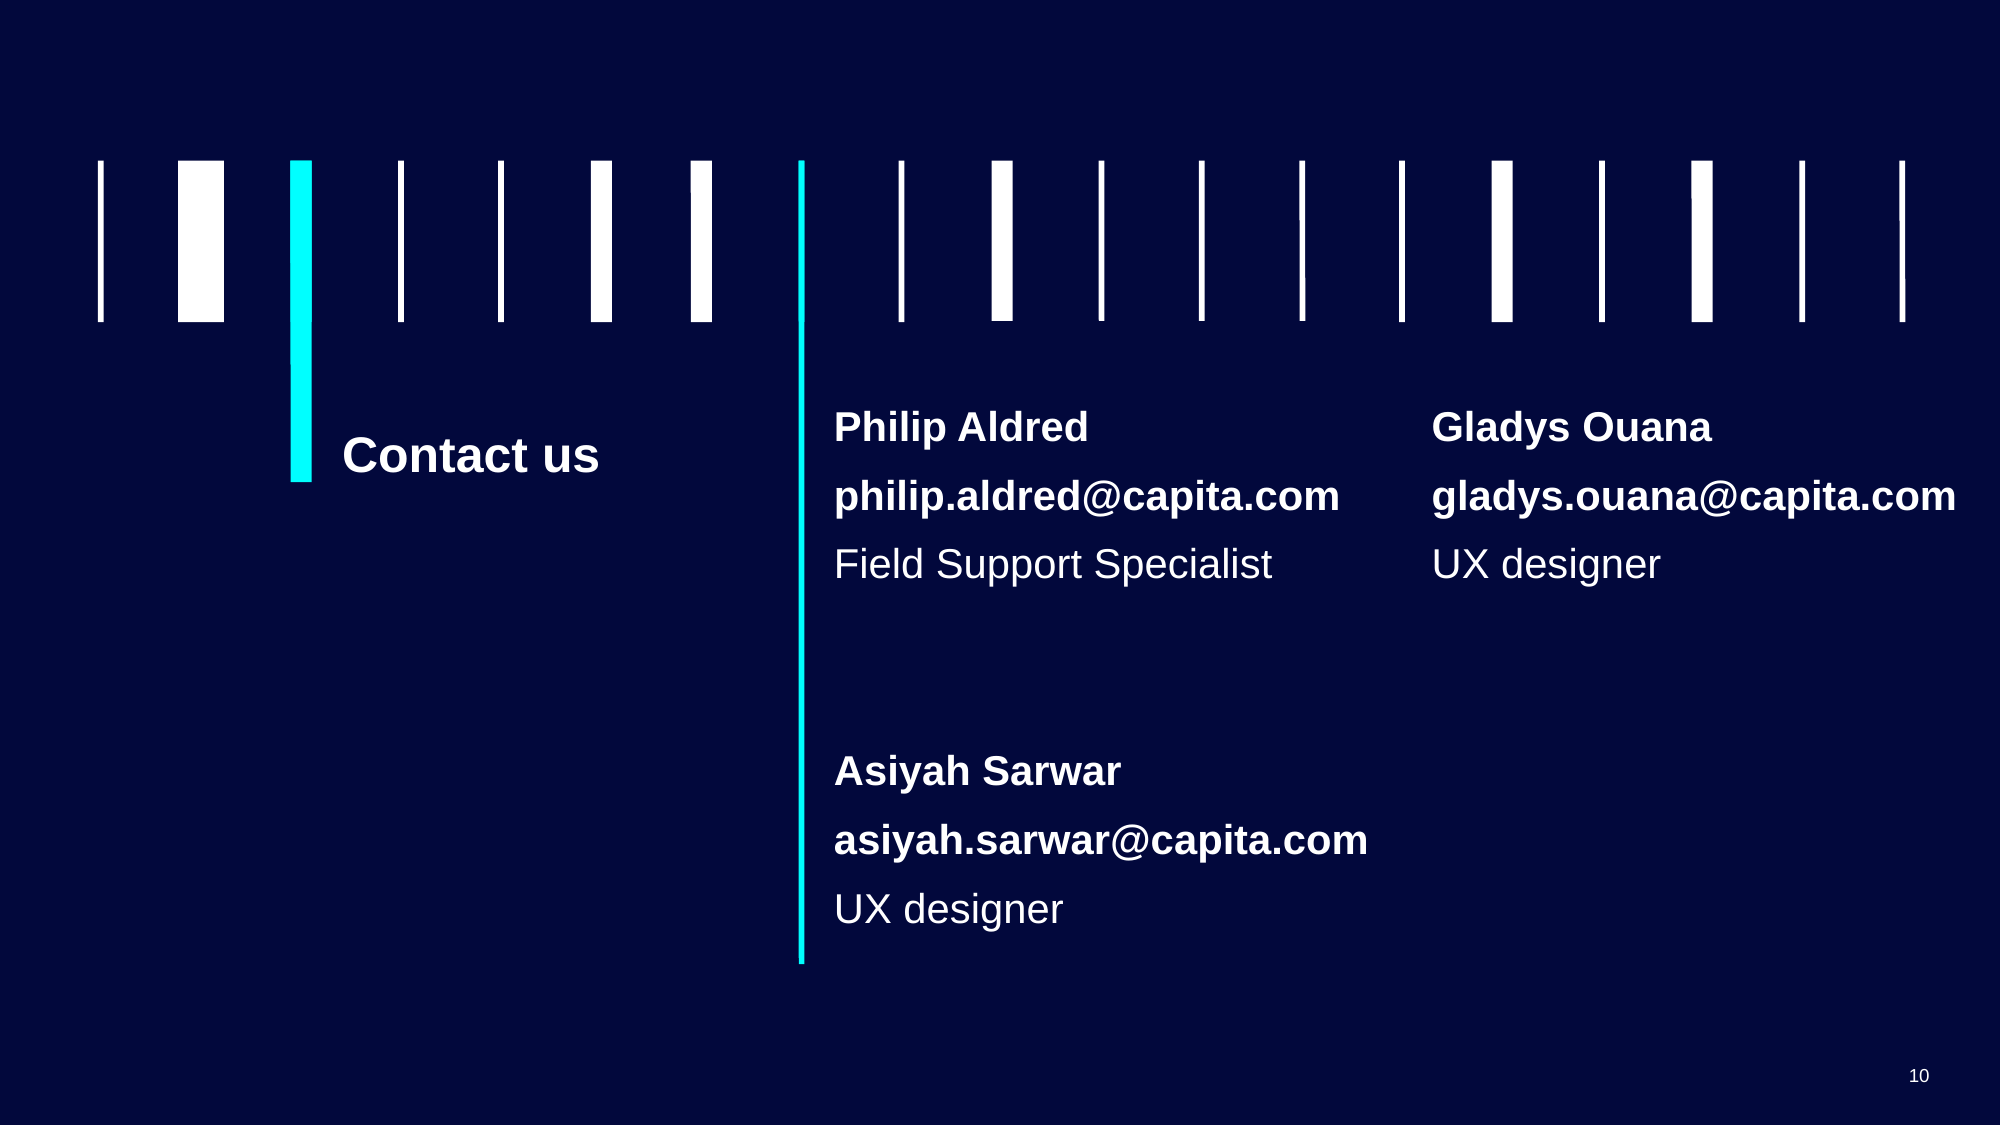

# Contact us
Philip Aldred
philip.aldred@capita.com
Field Support Specialist

Asiyah Sarwar
asiyah.sarwar@capita.com
UX designer

Gladys Ouana
gladys.ouana@capita.com
UX designer

10